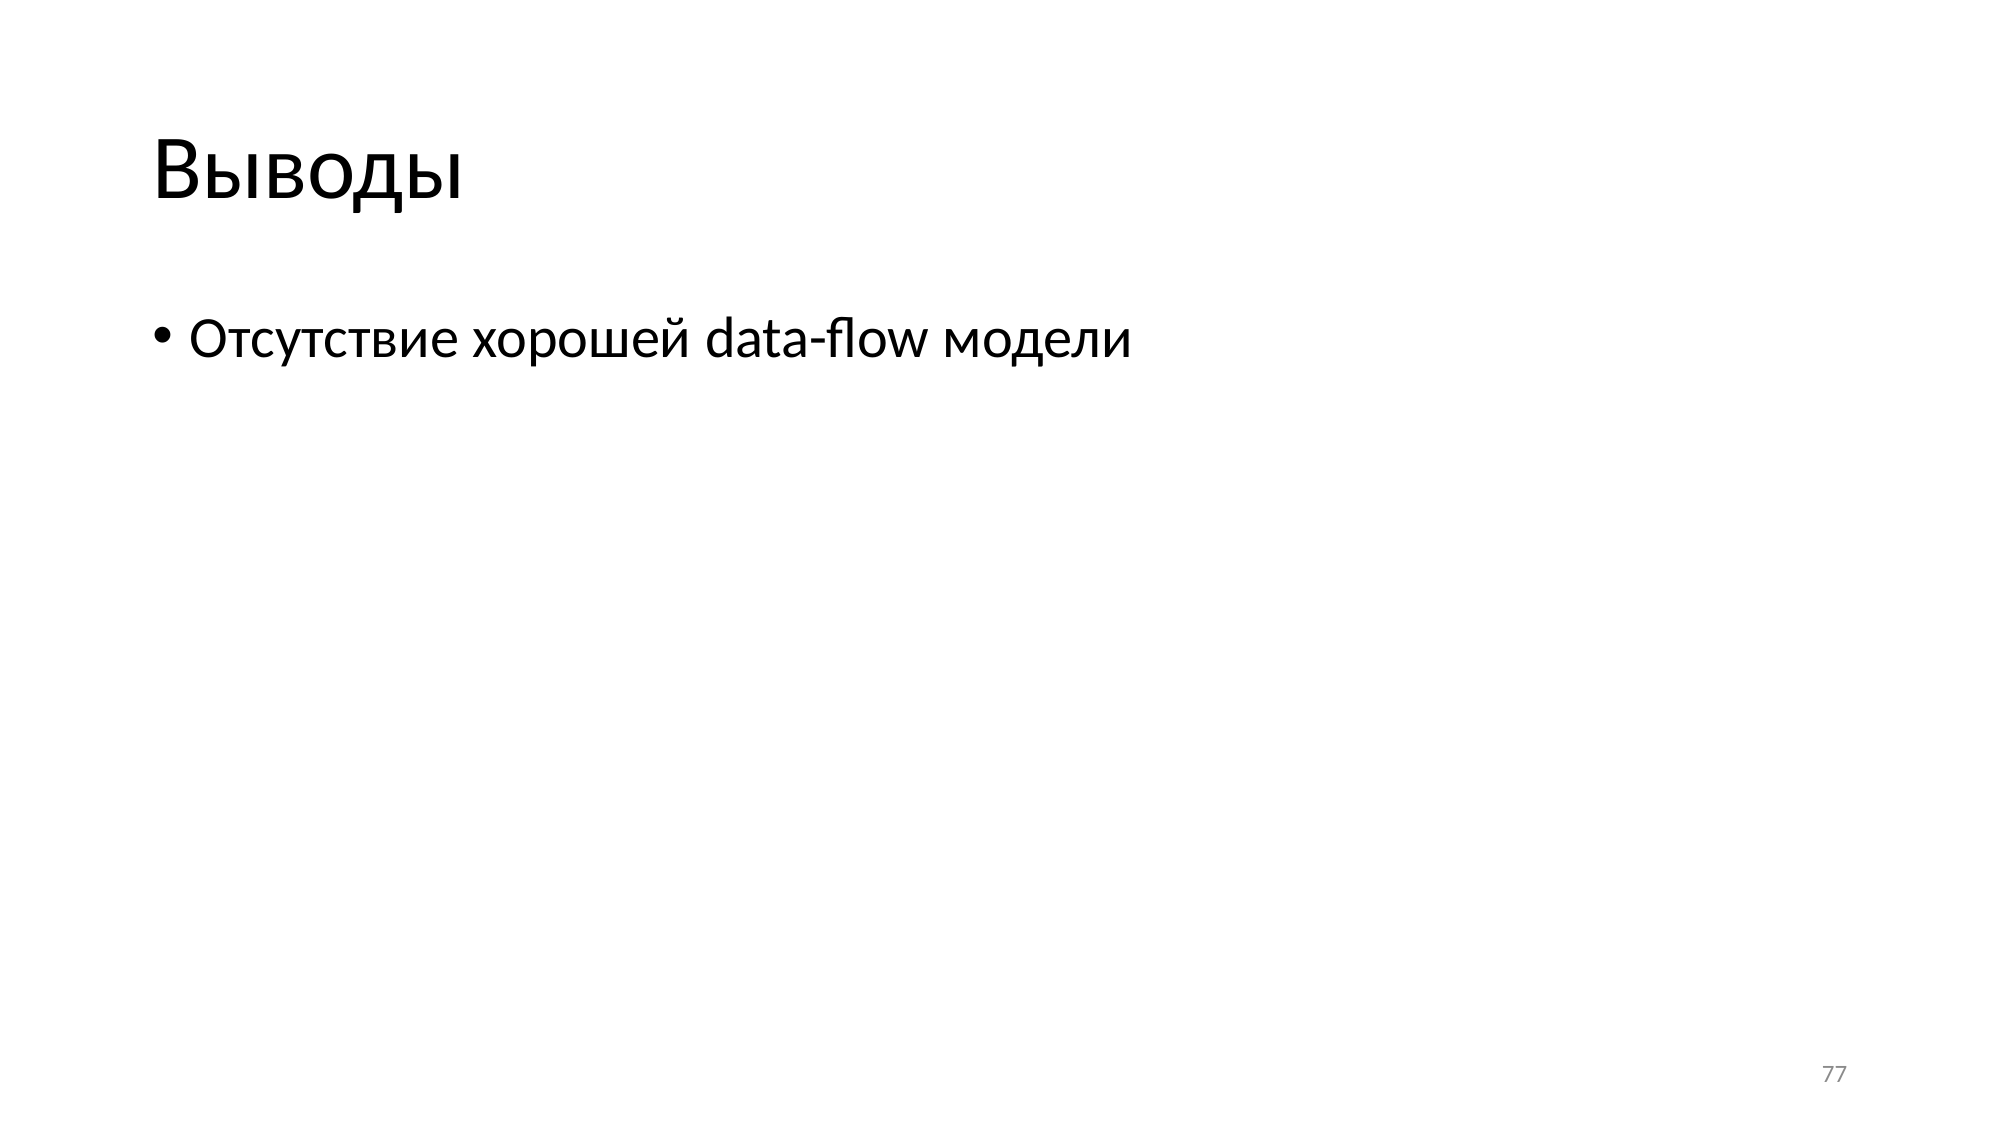

# Выводы
Отсутствие хорошей data-flow модели
77